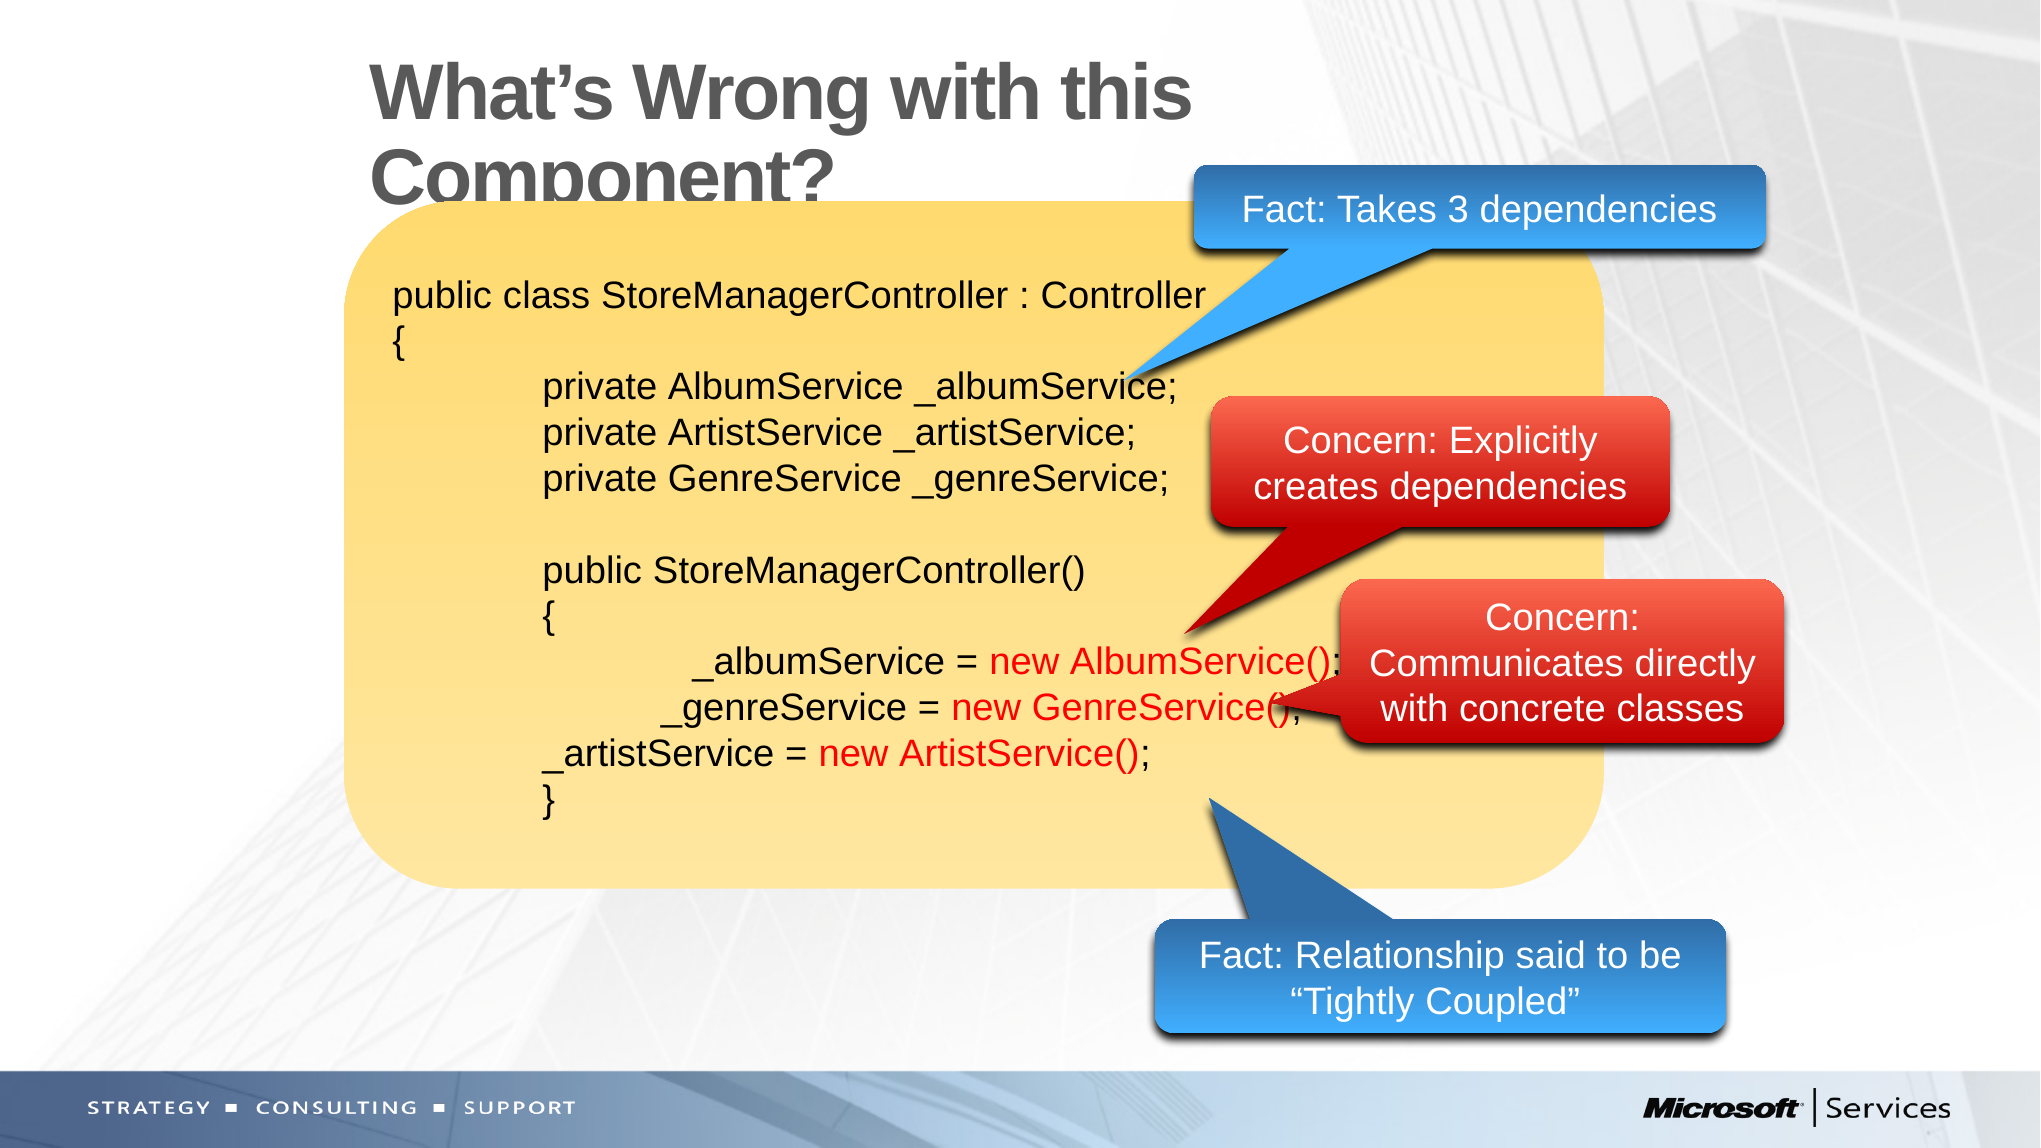

# What’s Wrong with this Component?
Fact: Takes 3 dependencies
public class StoreManagerController : Controller
{
	private AlbumService _albumService;
	private ArtistService _artistService;
	private GenreService _genreService;

	public StoreManagerController()
	{
		_albumService = new AlbumService();
	           _genreService = new GenreService();
           	_artistService = new ArtistService();
	}
Concern: Explicitly creates dependencies
Concern: Communicates directly with concrete classes
Fact: Relationship said to be “Tightly Coupled”